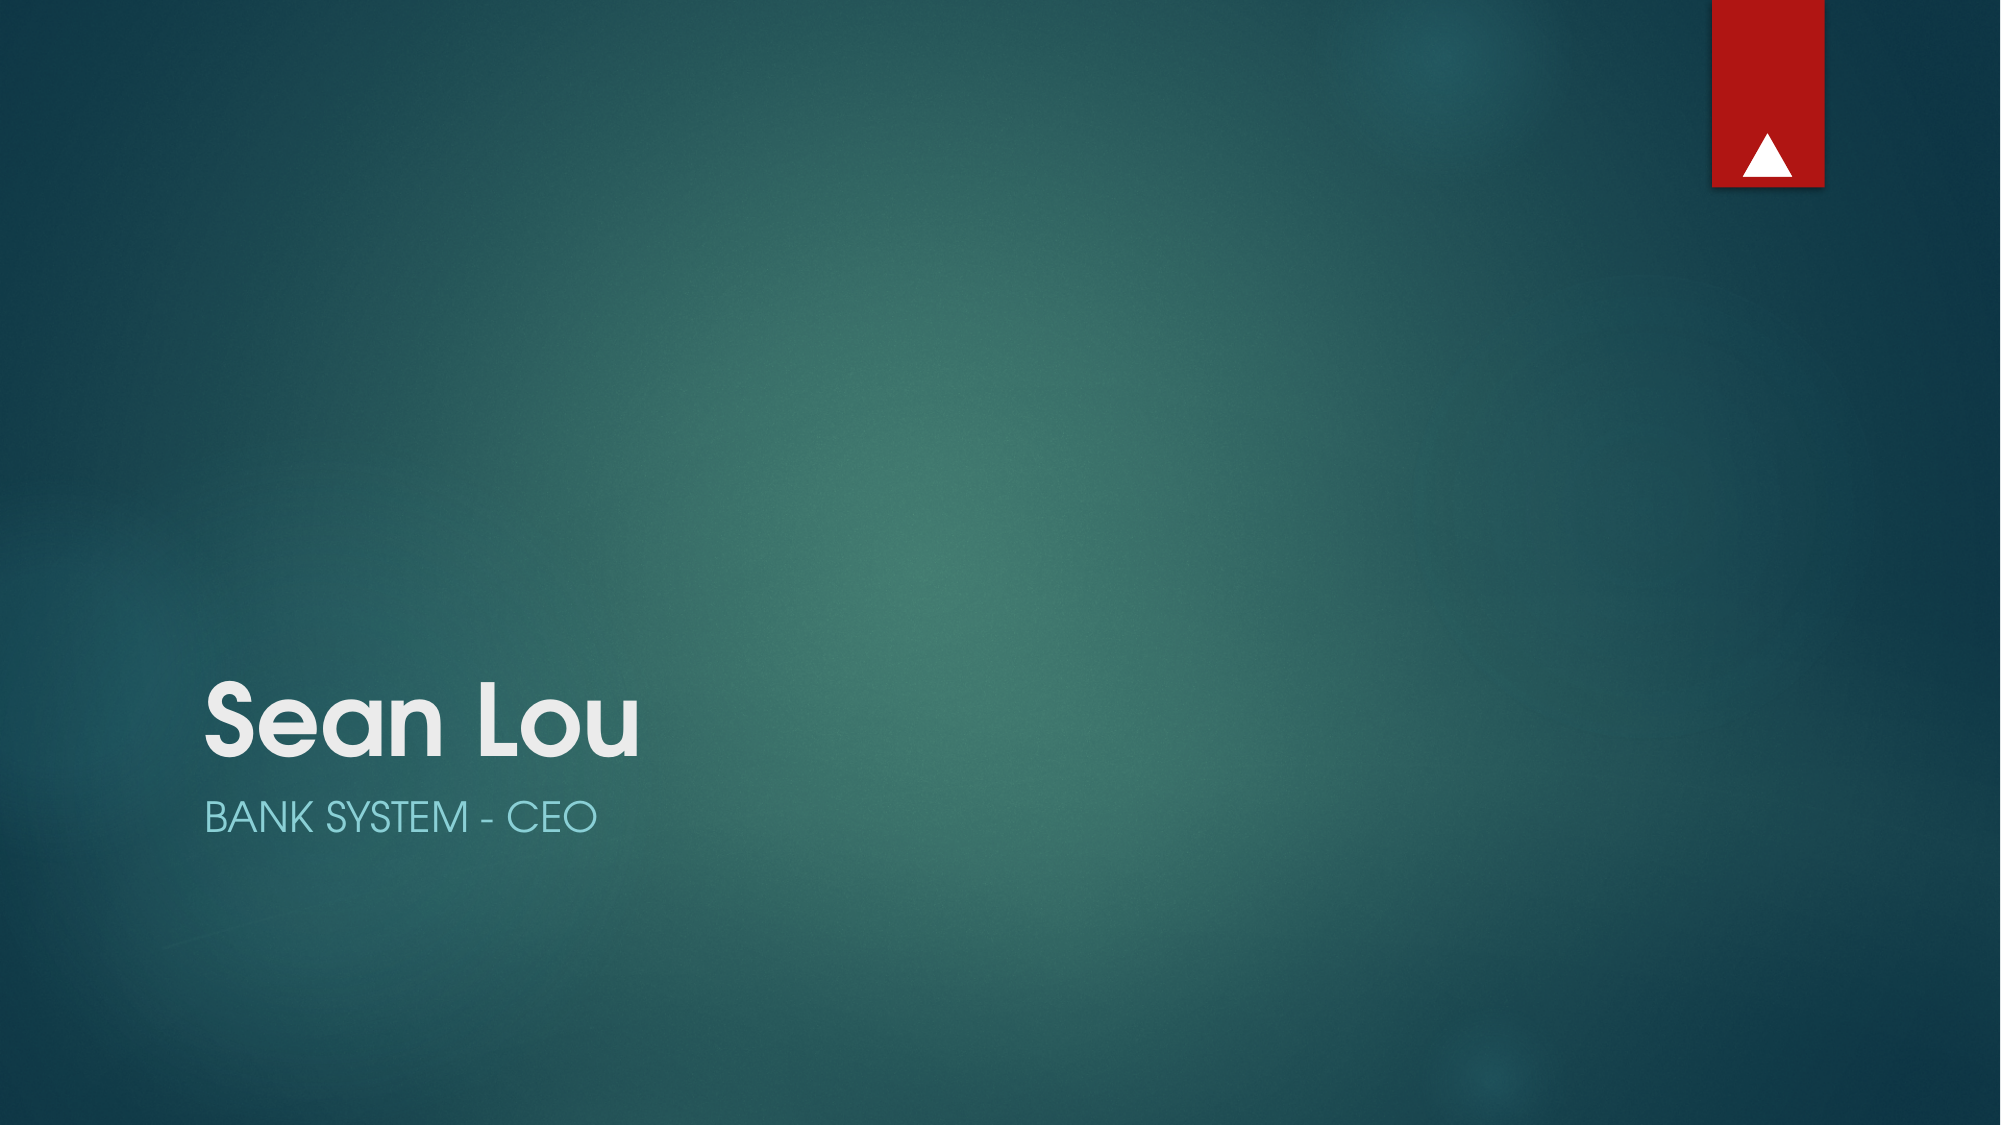

# Sean Lou
Bank system - CEO